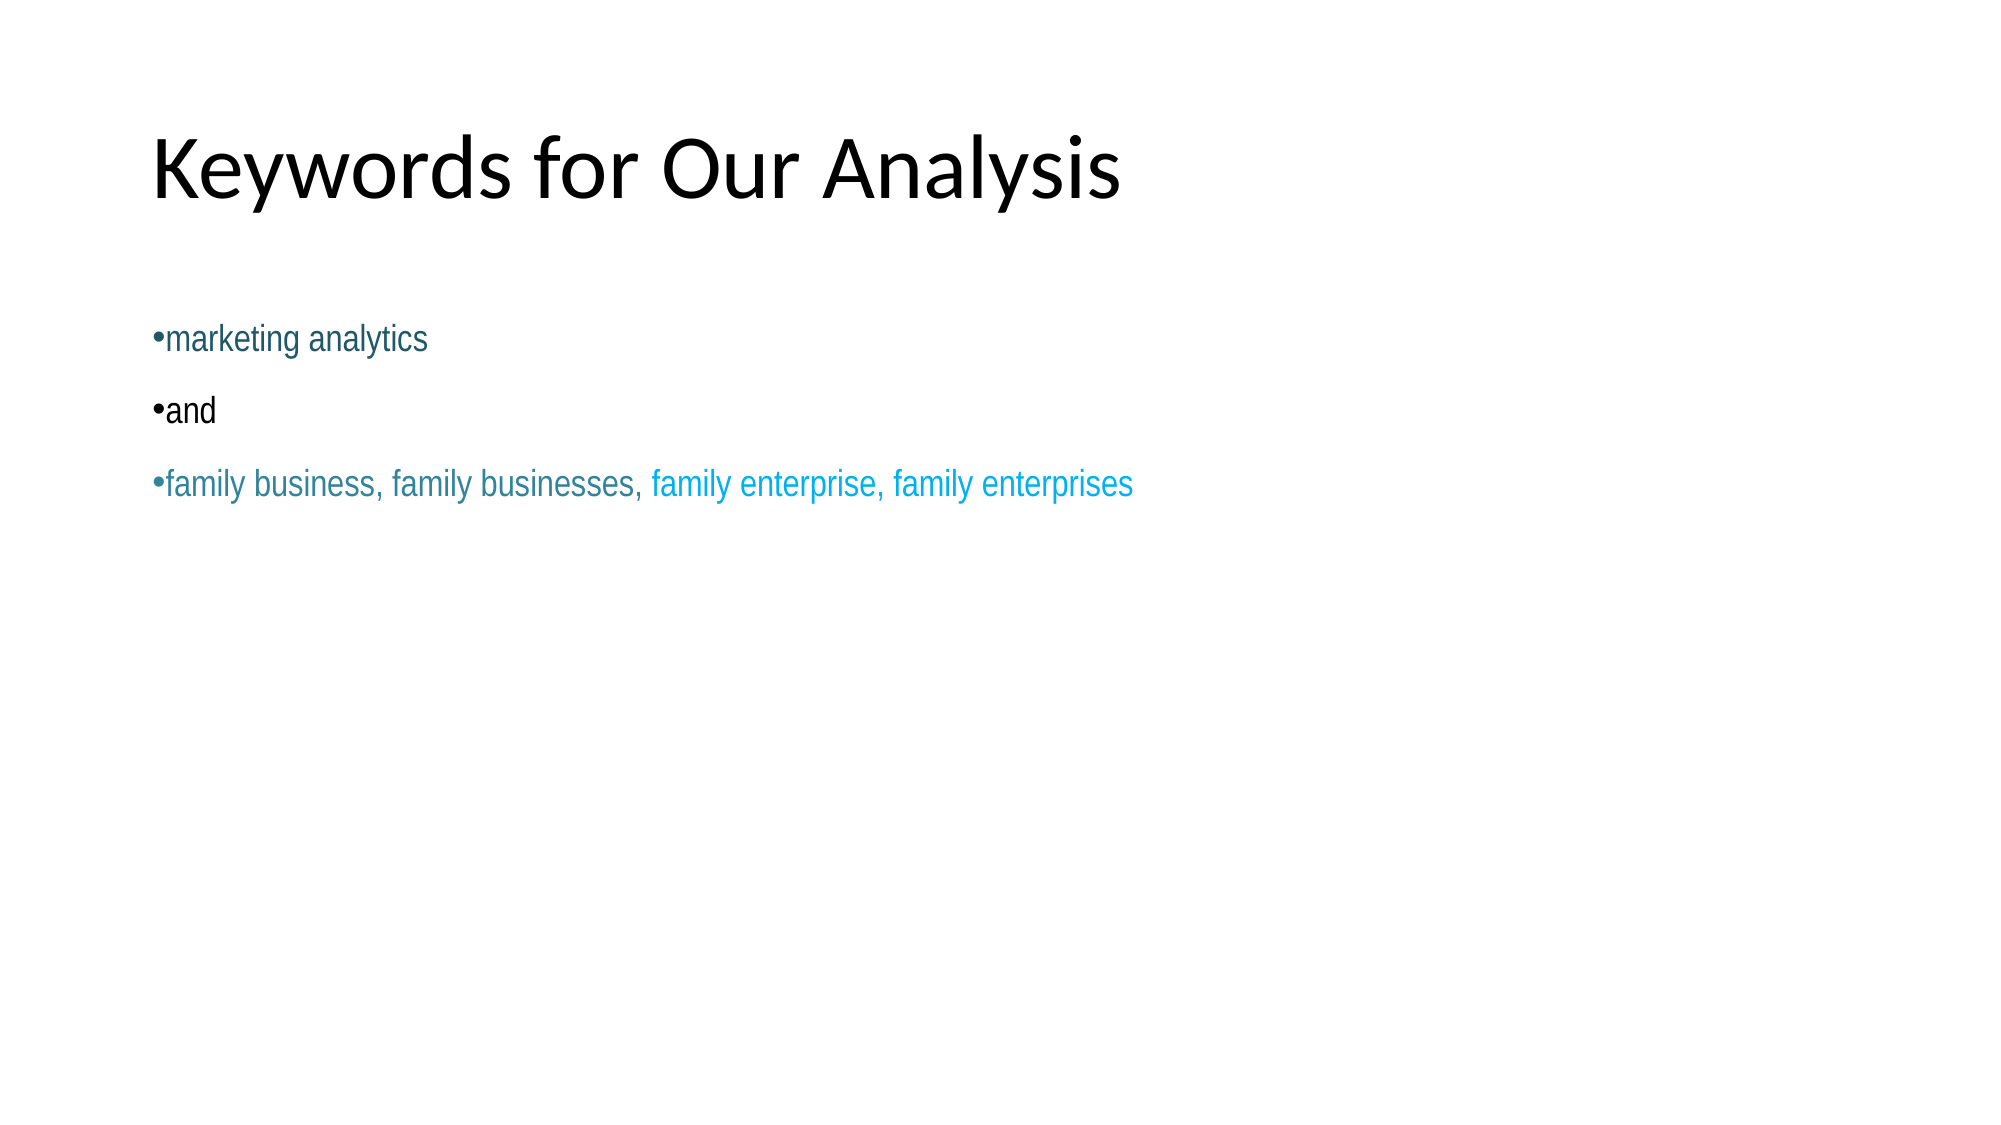

# Keywords for Our Analysis
marketing analytics
and
family business, family businesses, family enterprise, family enterprises